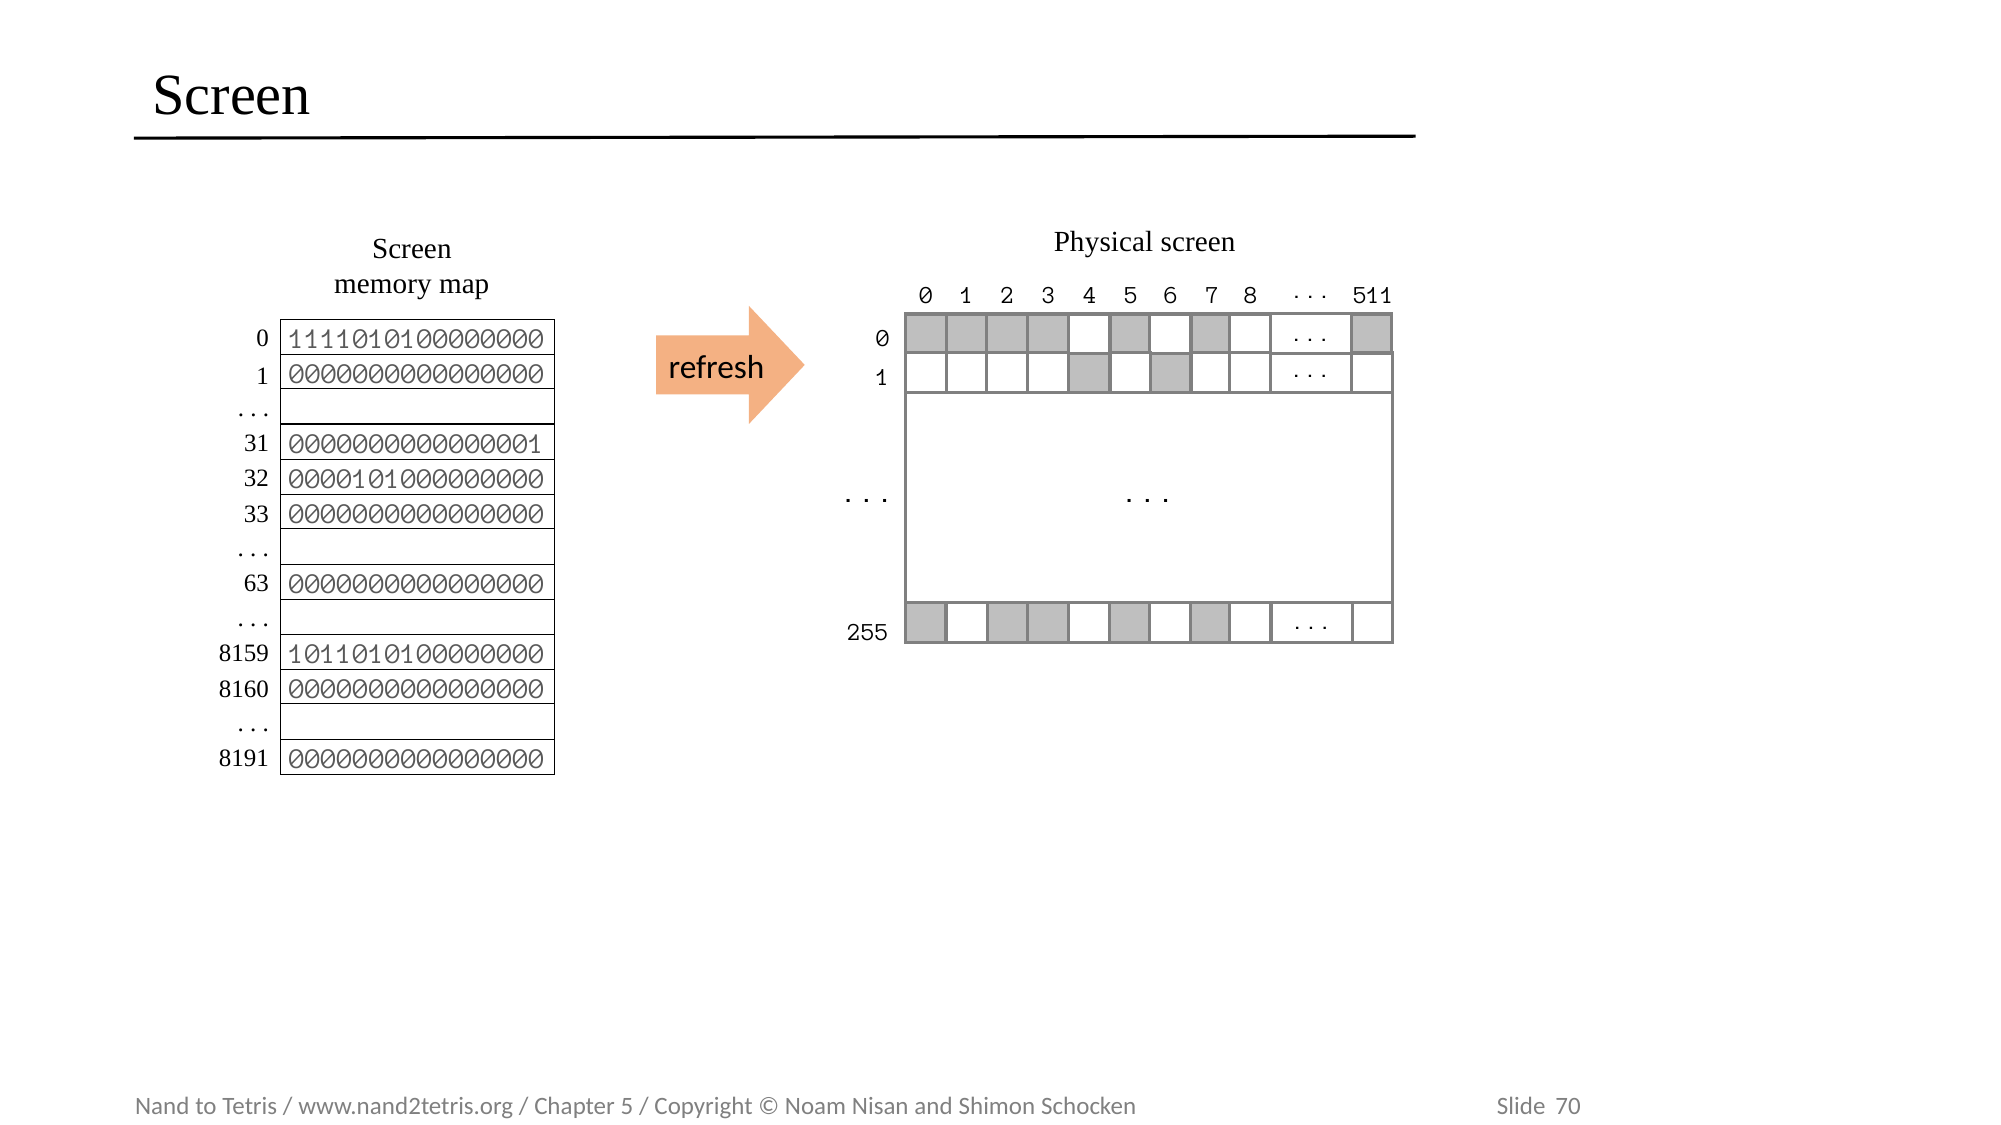

# Screen
Physical screen
Screen memory map
511
0
1
2
3
4
5
6
7
8
...
0
...

1

...

...

...

...

255
refresh
1111010100000000
0
Screen
0000000000000000
1

 . . .
0000000000000001
31
0000101000000000
32
0000000000000000
33

 . . .
0000000000000000
63

. . .
1011010100000000
8159
0000000000000000
8160

 . . .
0000000000000000
8191